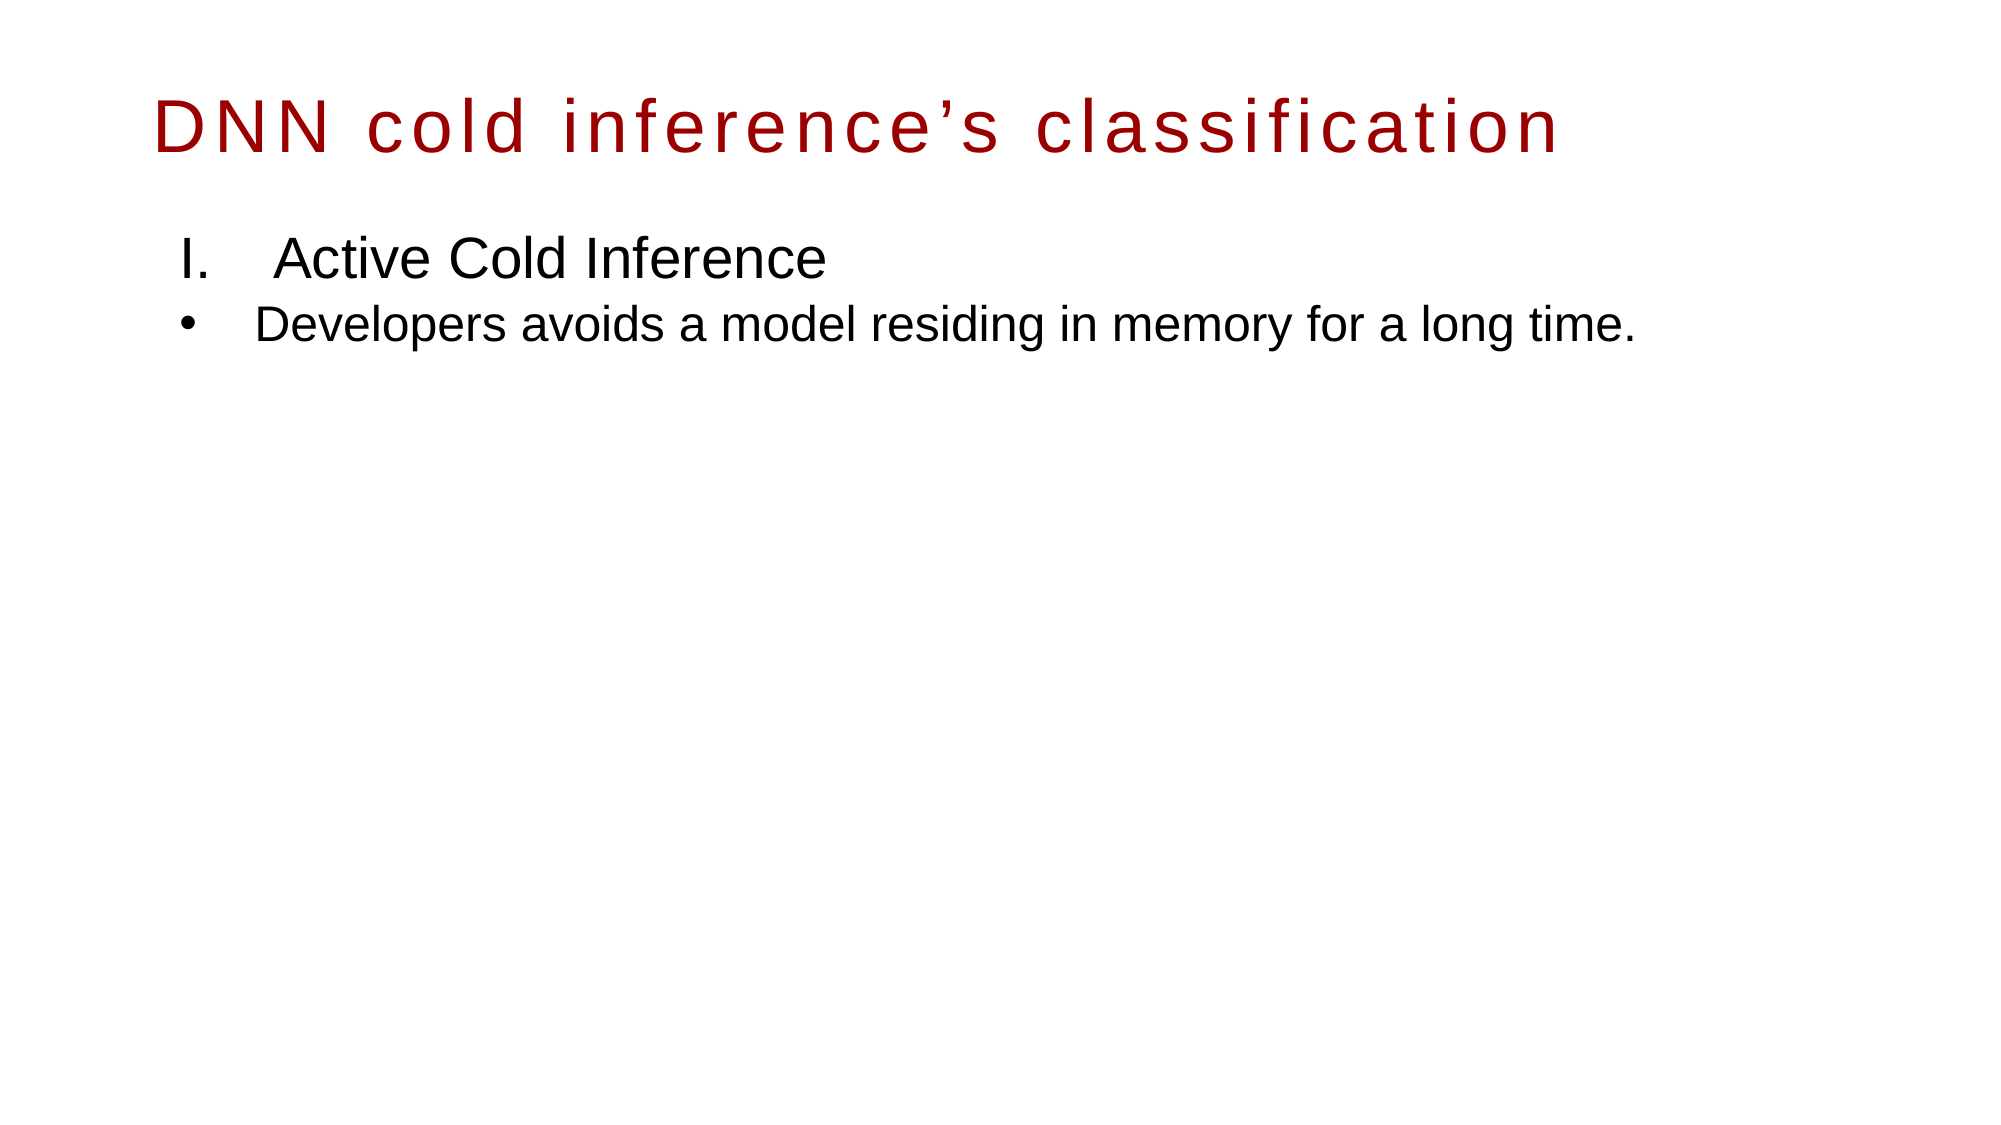

DNN cold inference’s classification
Active Cold Inference
Developers avoids a model residing in memory for a long time.